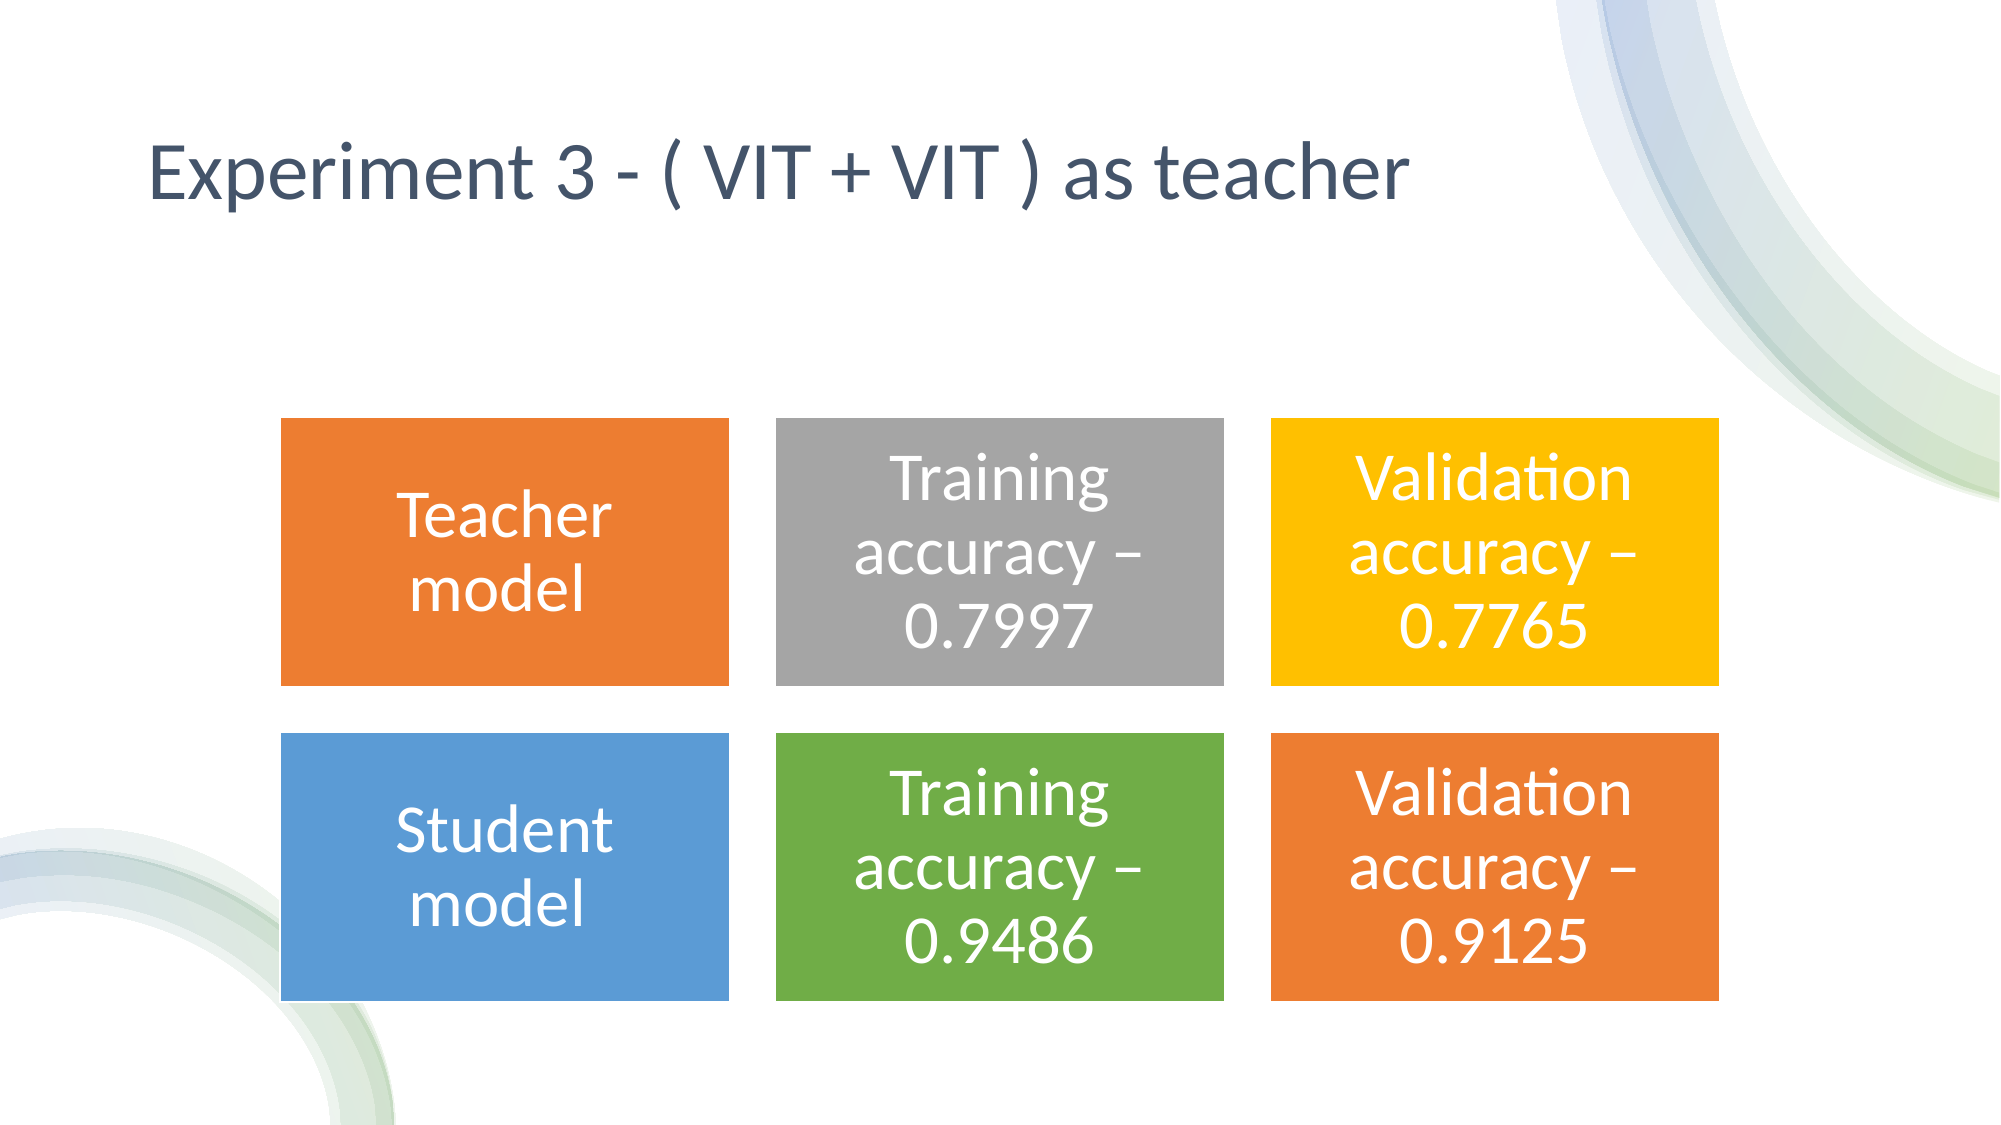

# Experiment 3 - ( VIT + VIT ) as teacher
Teacher model
Training accuracy – 0.7997
Validation accuracy – 0.7765
Student model
Training accuracy – 0.9486
Validation accuracy – 0.9125